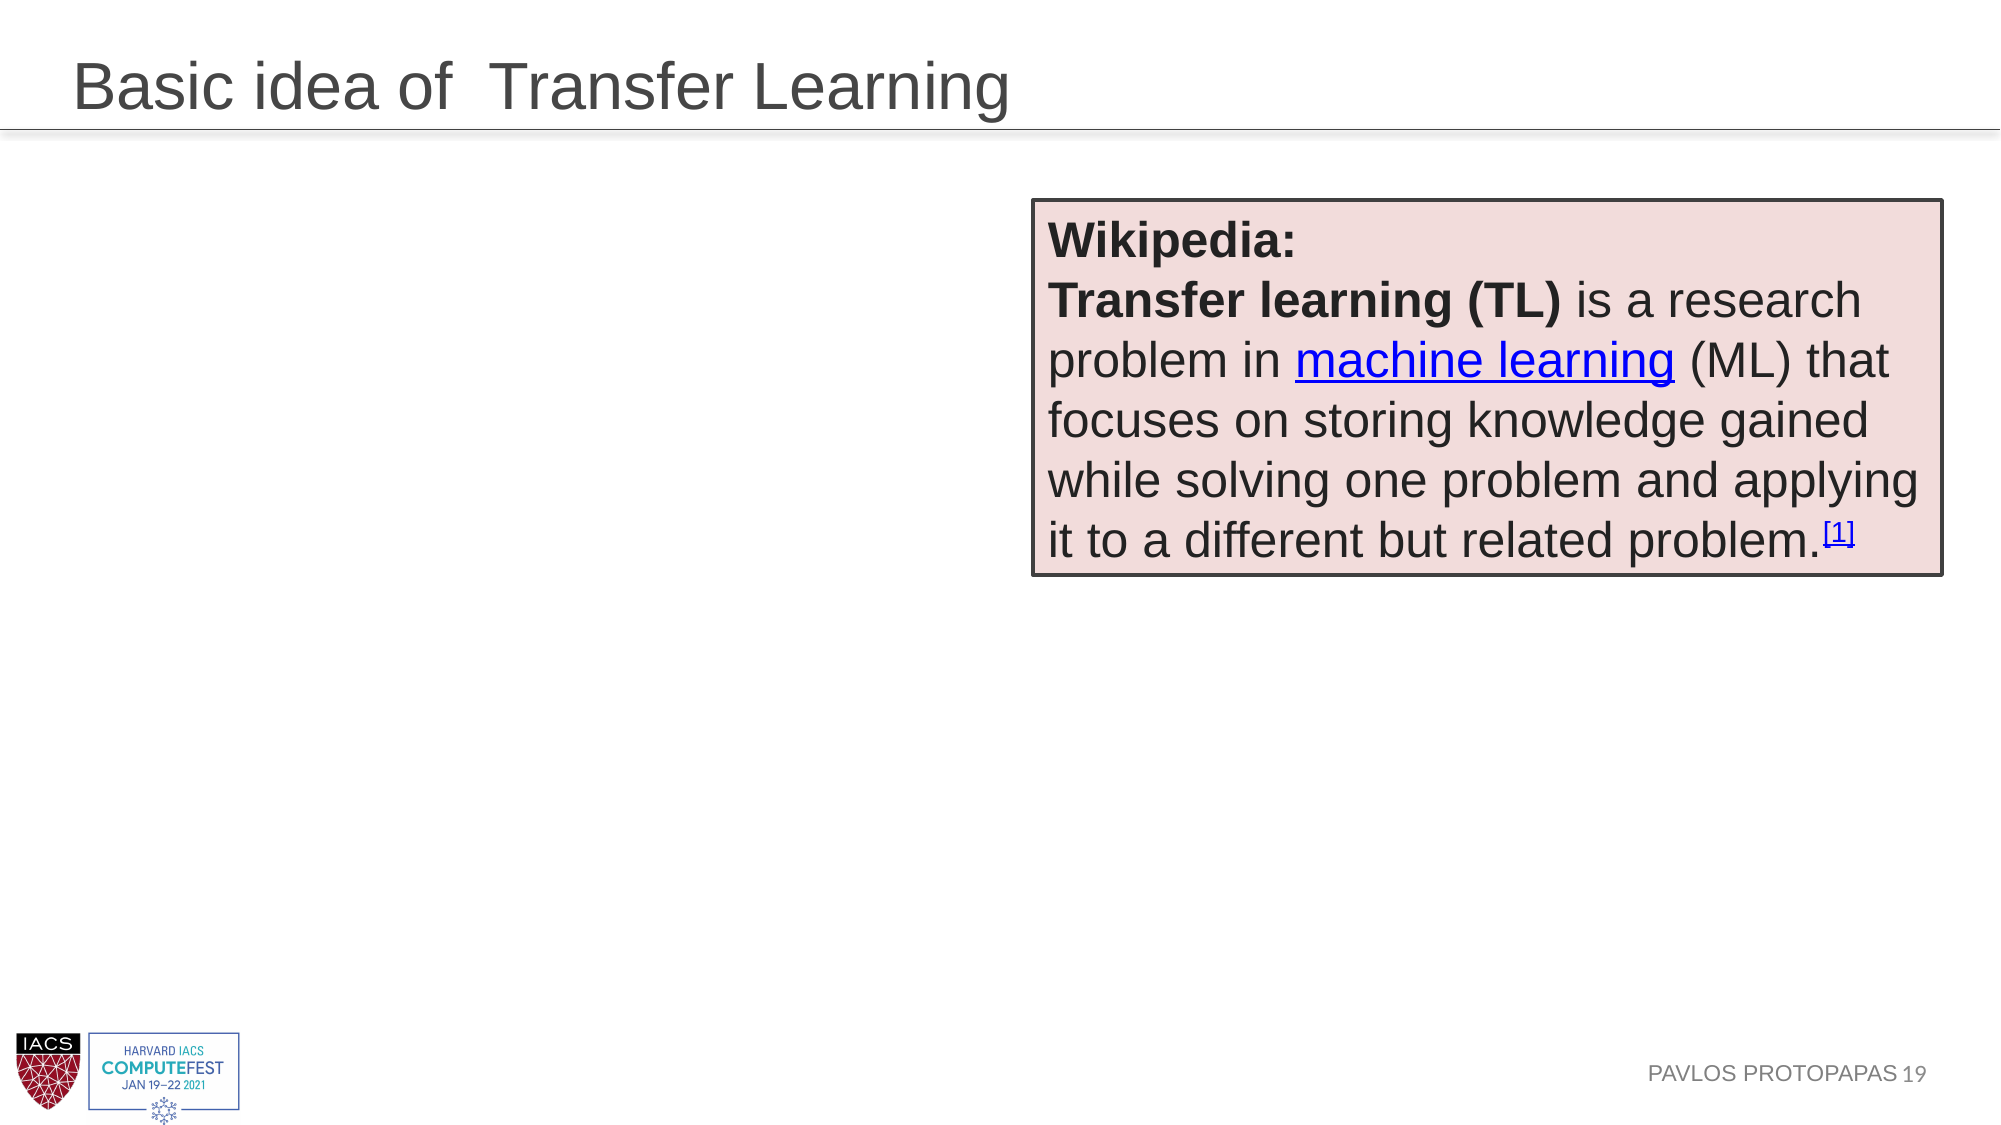

# Basic idea of  Transfer Learning
Wikipedia:
Transfer learning (TL) is a research problem in machine learning (ML) that focuses on storing knowledge gained while solving one problem and applying it to a different but related problem.[1]
19